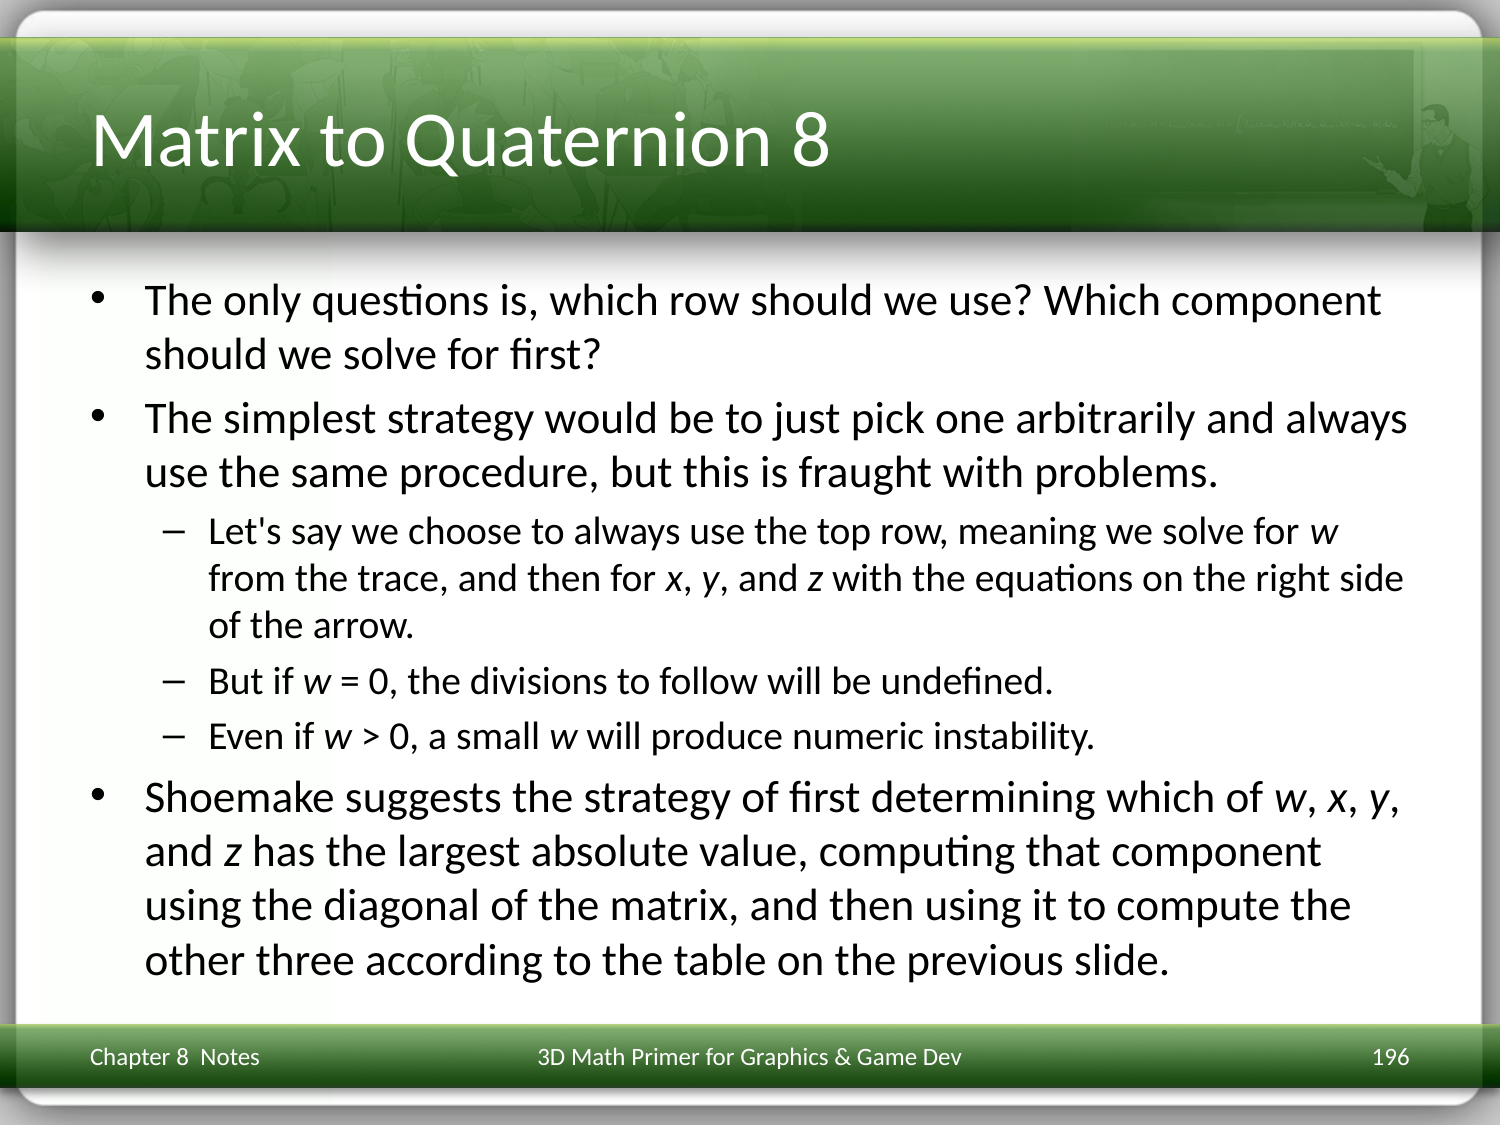

# Matrix to Quaternion 8
The only questions is, which row should we use? Which component should we solve for first?
The simplest strategy would be to just pick one arbitrarily and always use the same procedure, but this is fraught with problems.
Let's say we choose to always use the top row, meaning we solve for w from the trace, and then for x, y, and z with the equations on the right side of the arrow.
But if w = 0, the divisions to follow will be undefined.
Even if w > 0, a small w will produce numeric instability.
Shoemake suggests the strategy of first determining which of w, x, y, and z has the largest absolute value, computing that component using the diagonal of the matrix, and then using it to compute the other three according to the table on the previous slide.
Chapter 8  Notes
3D Math Primer for Graphics & Game Dev
196